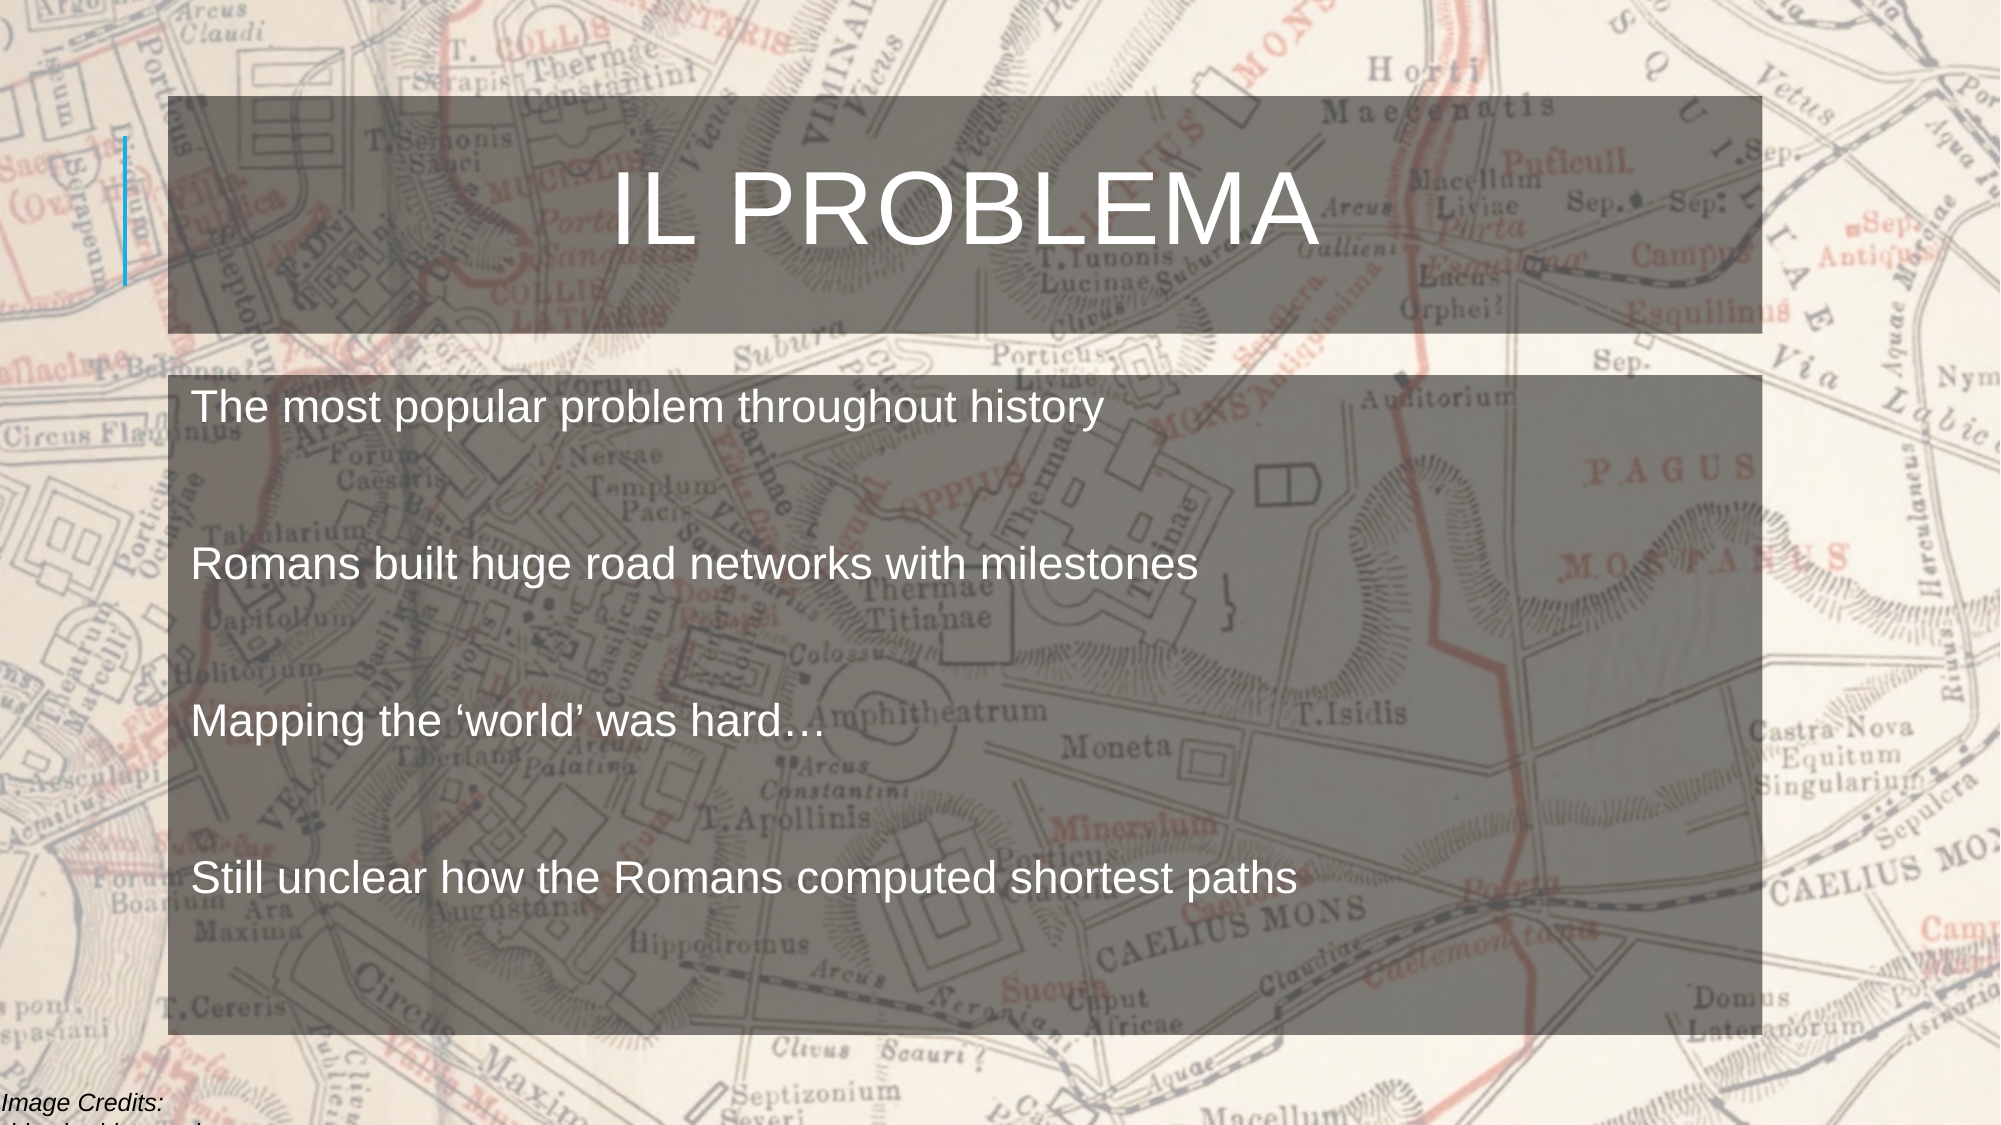

# il problema
The most popular problem throughout history

Romans built huge road networks with milestones

Mapping the ‘world’ was hard…

Still unclear how the Romans computed shortest paths

Image Credits: drivethruhistoryadventures.com